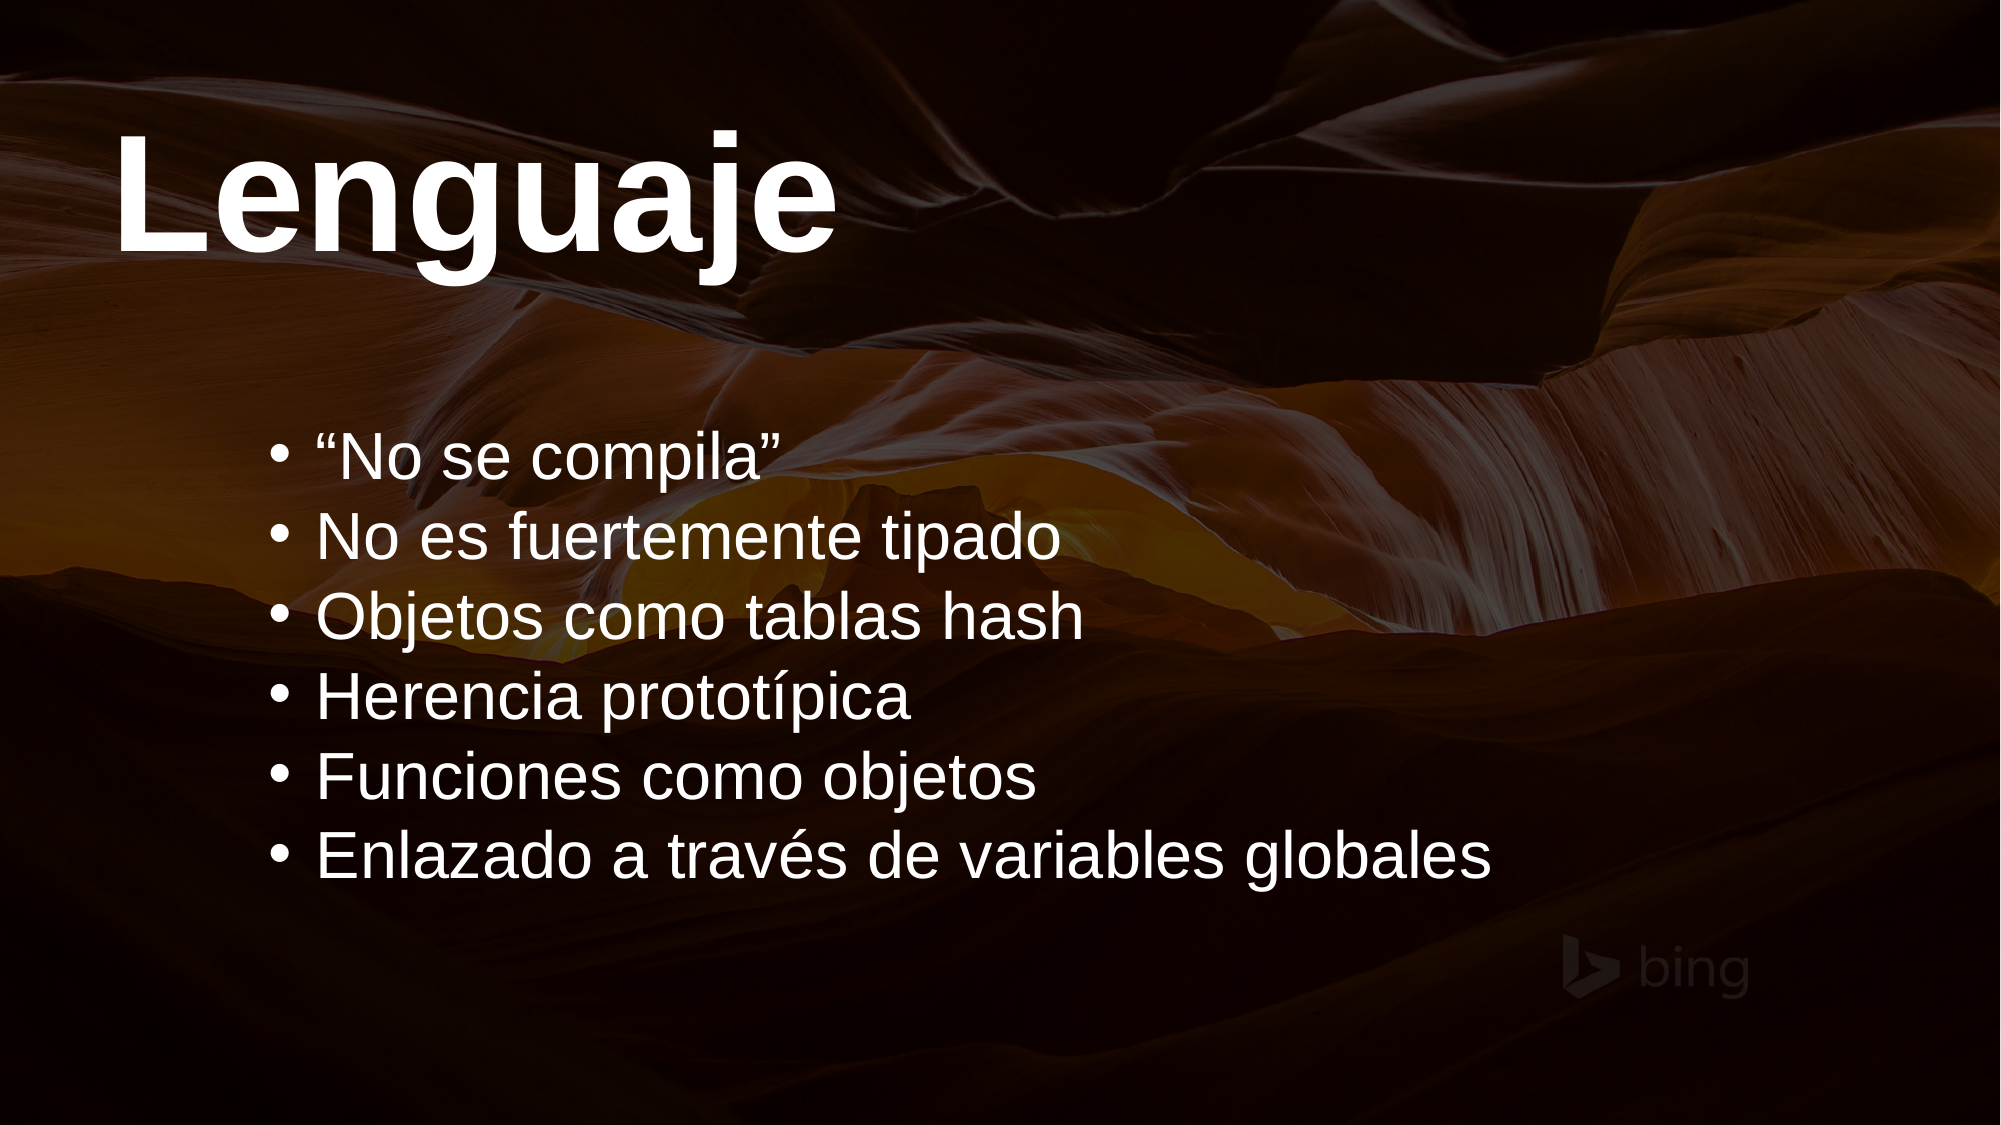

Lenguaje
“No se compila”
No es fuertemente tipado
Objetos como tablas hash
Herencia prototípica
Funciones como objetos
Enlazado a través de variables globales